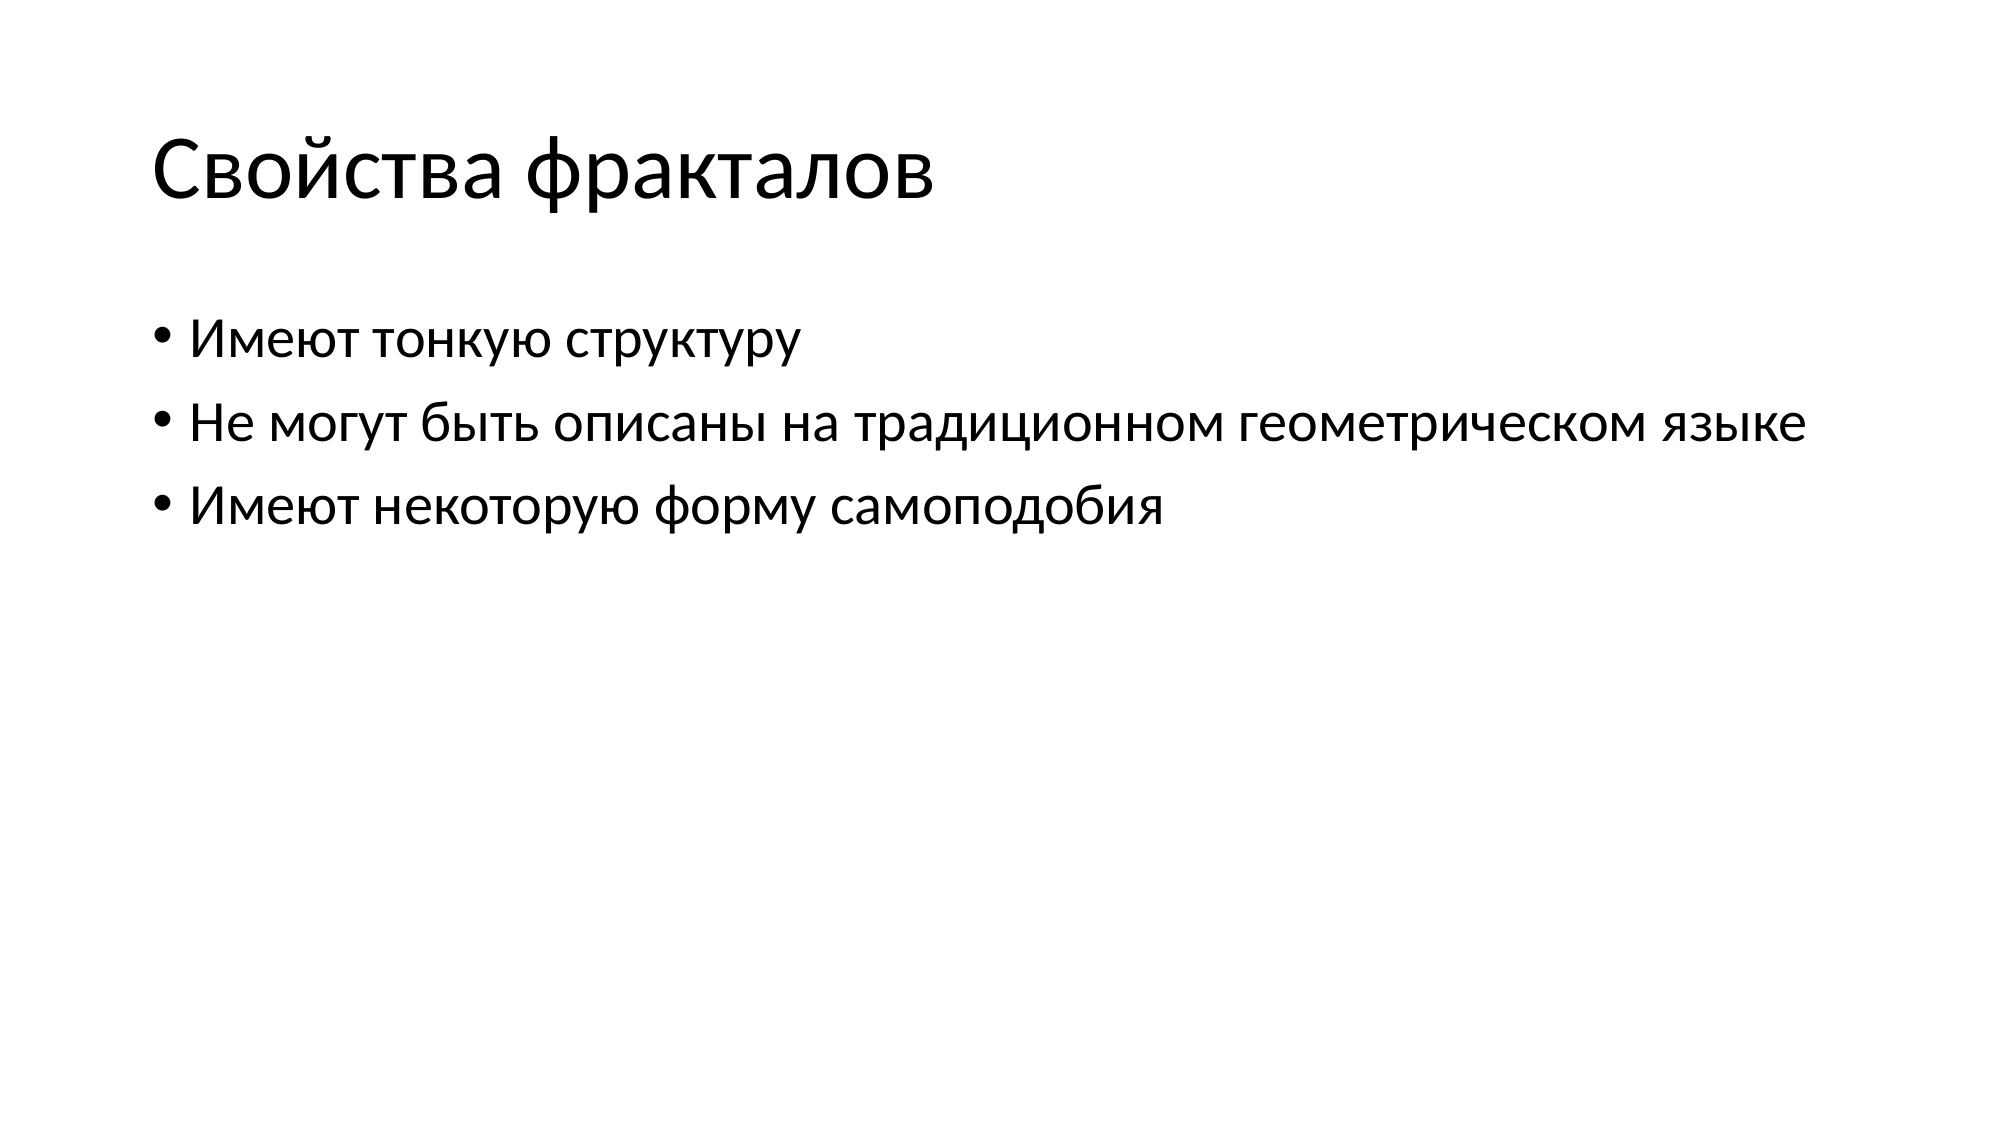

# Свойства фракталов
Имеют тонкую структуру
Не могут быть описаны на традиционном геометрическом языке
Имеют некоторую форму самоподобия